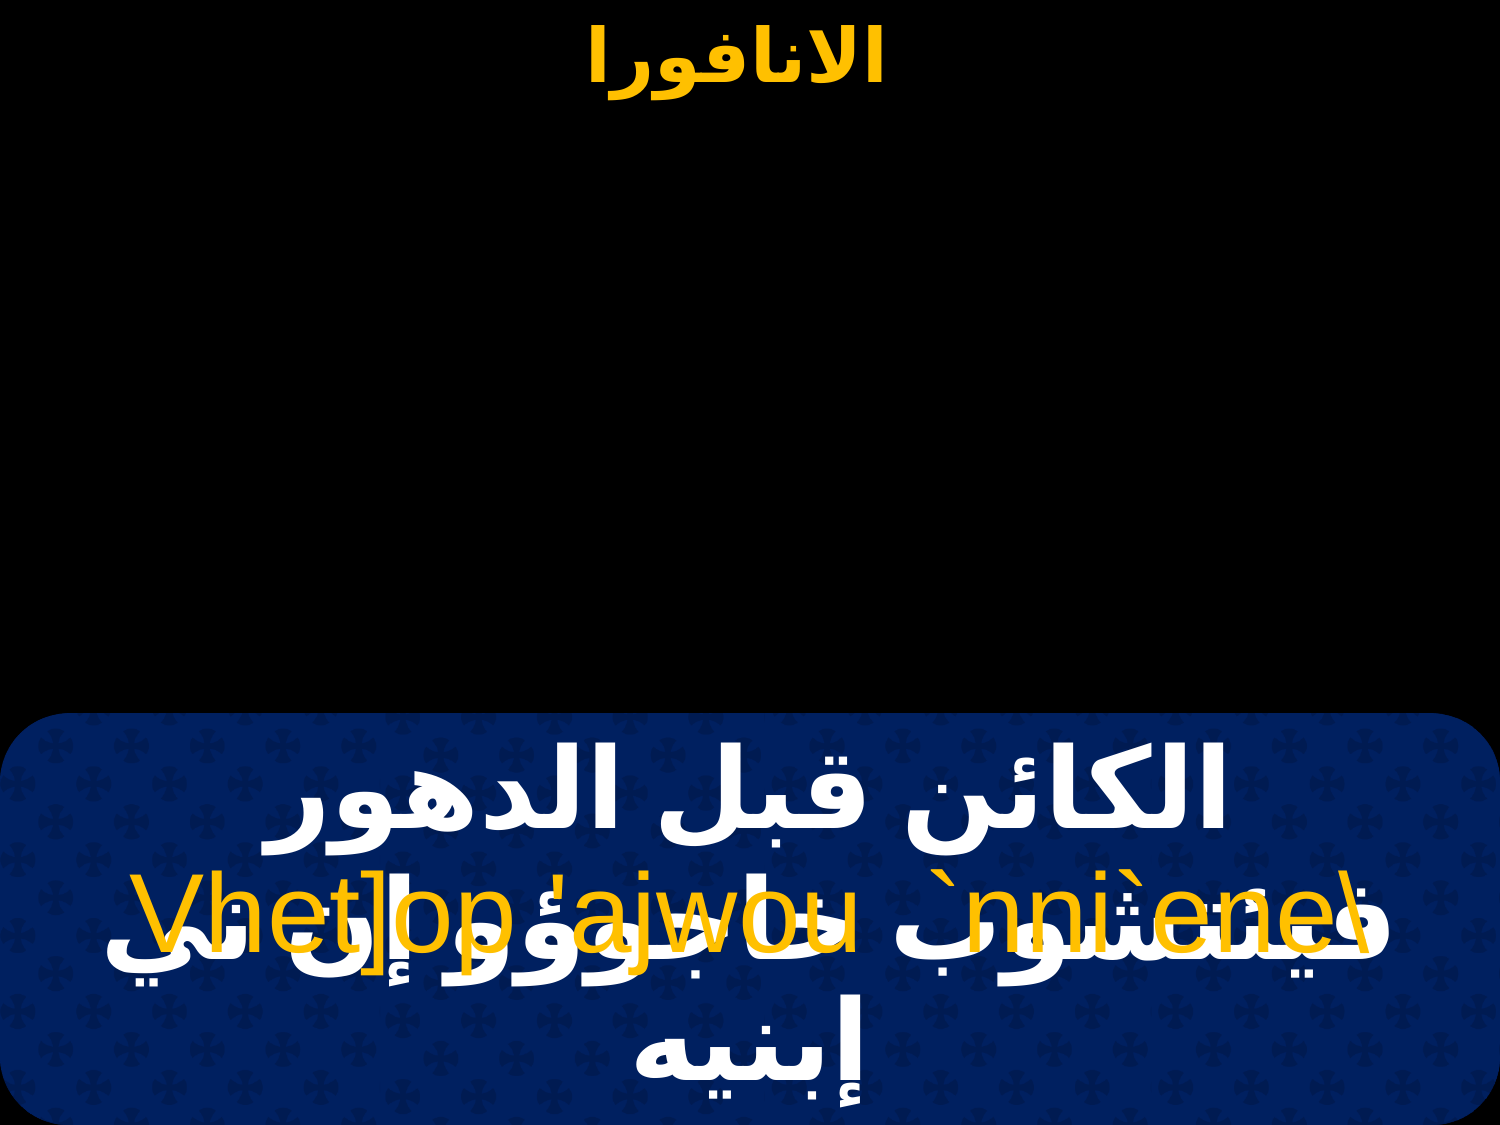

# الكائن قبل الدهور
Vhet]op 'ajwou  `nni`ene\
فيئتشوب خاجوؤو إن ني إبنيه